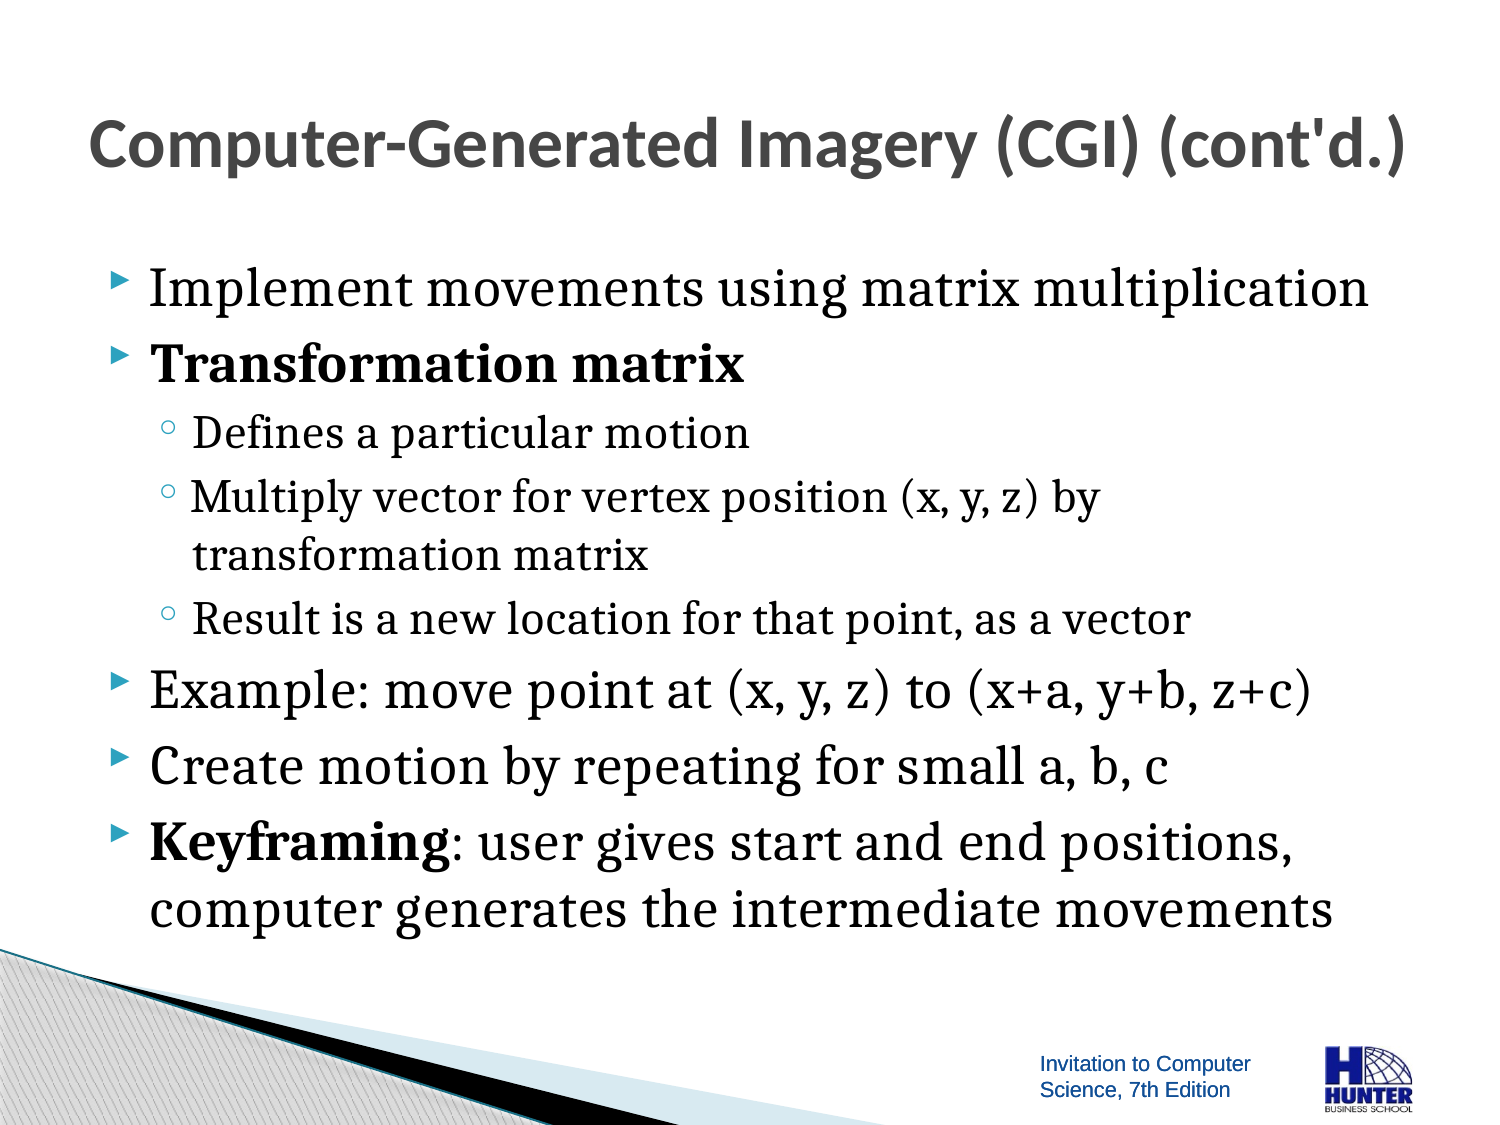

# Computer-Generated Imagery (CGI) (cont'd.)
Implement movements using matrix multiplication
Transformation matrix
Defines a particular motion
Multiply vector for vertex position (x, y, z) by transformation matrix
Result is a new location for that point, as a vector
Example: move point at (x, y, z) to (x+a, y+b, z+c)
Create motion by repeating for small a, b, c
Keyframing: user gives start and end positions, computer generates the intermediate movements